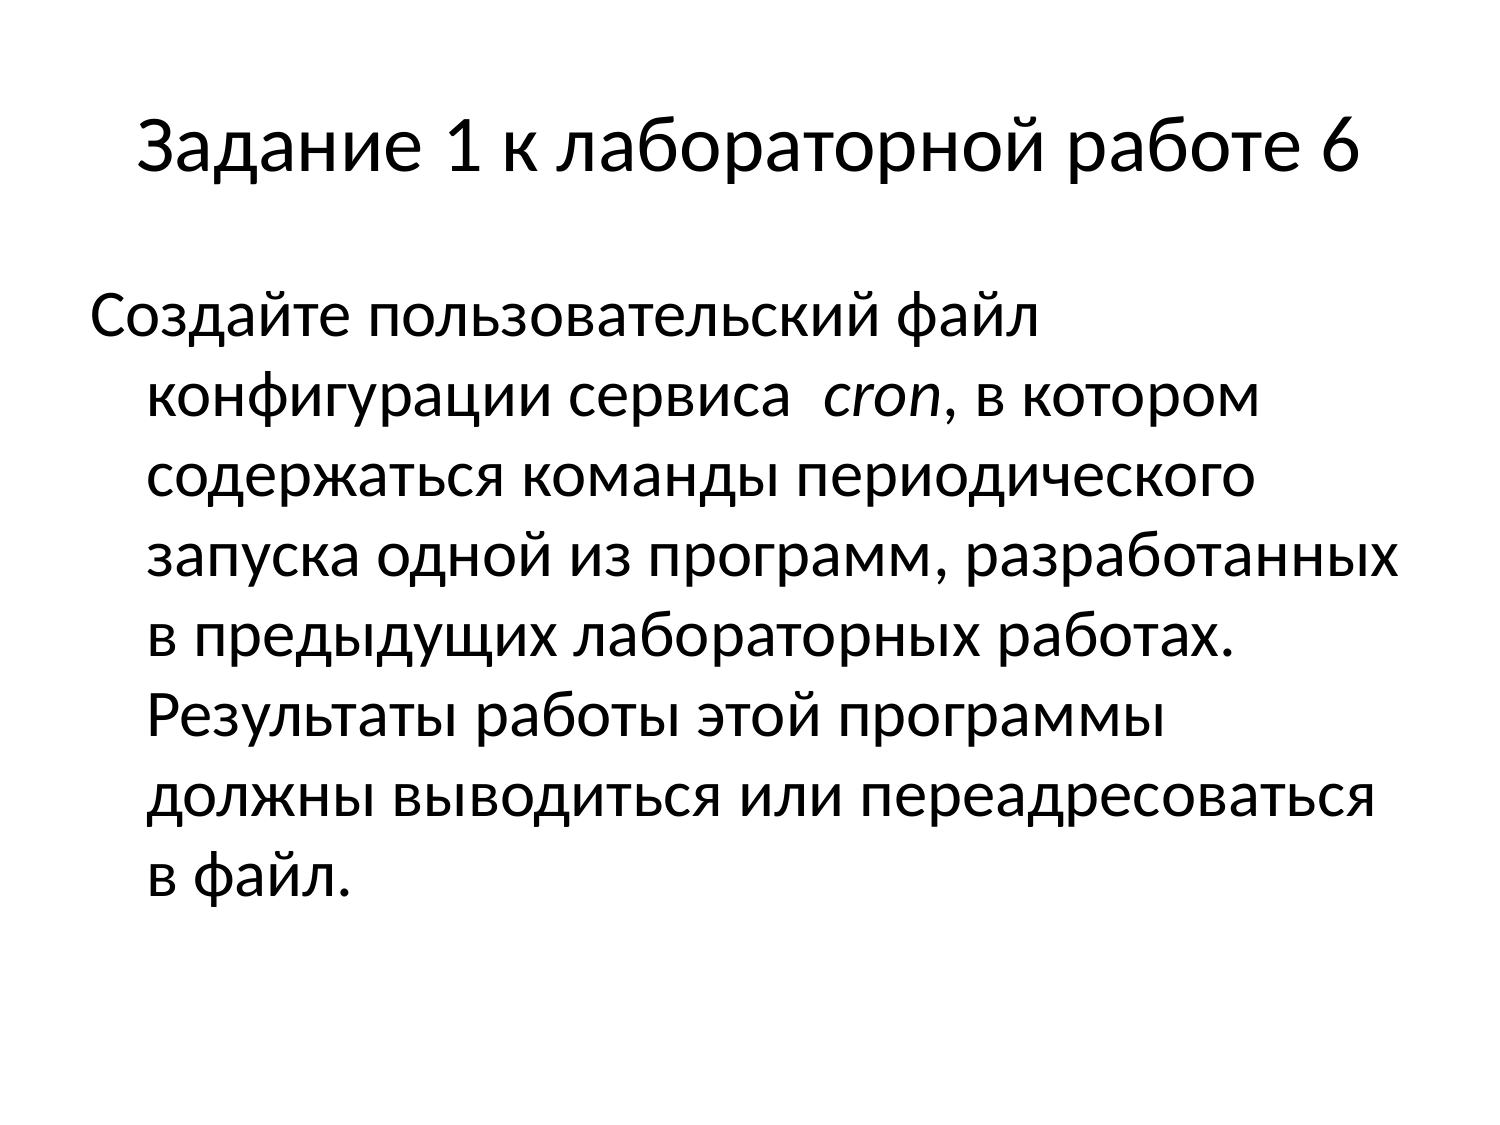

# Задание 1 к лабораторной работе 6
Создайте пользовательский файл конфигурации сервиса  cron, в котором содержаться команды периодического запуска одной из программ, разработанных в предыдущих лабораторных работах. Результаты работы этой программы должны выводиться или переадресоваться в файл.